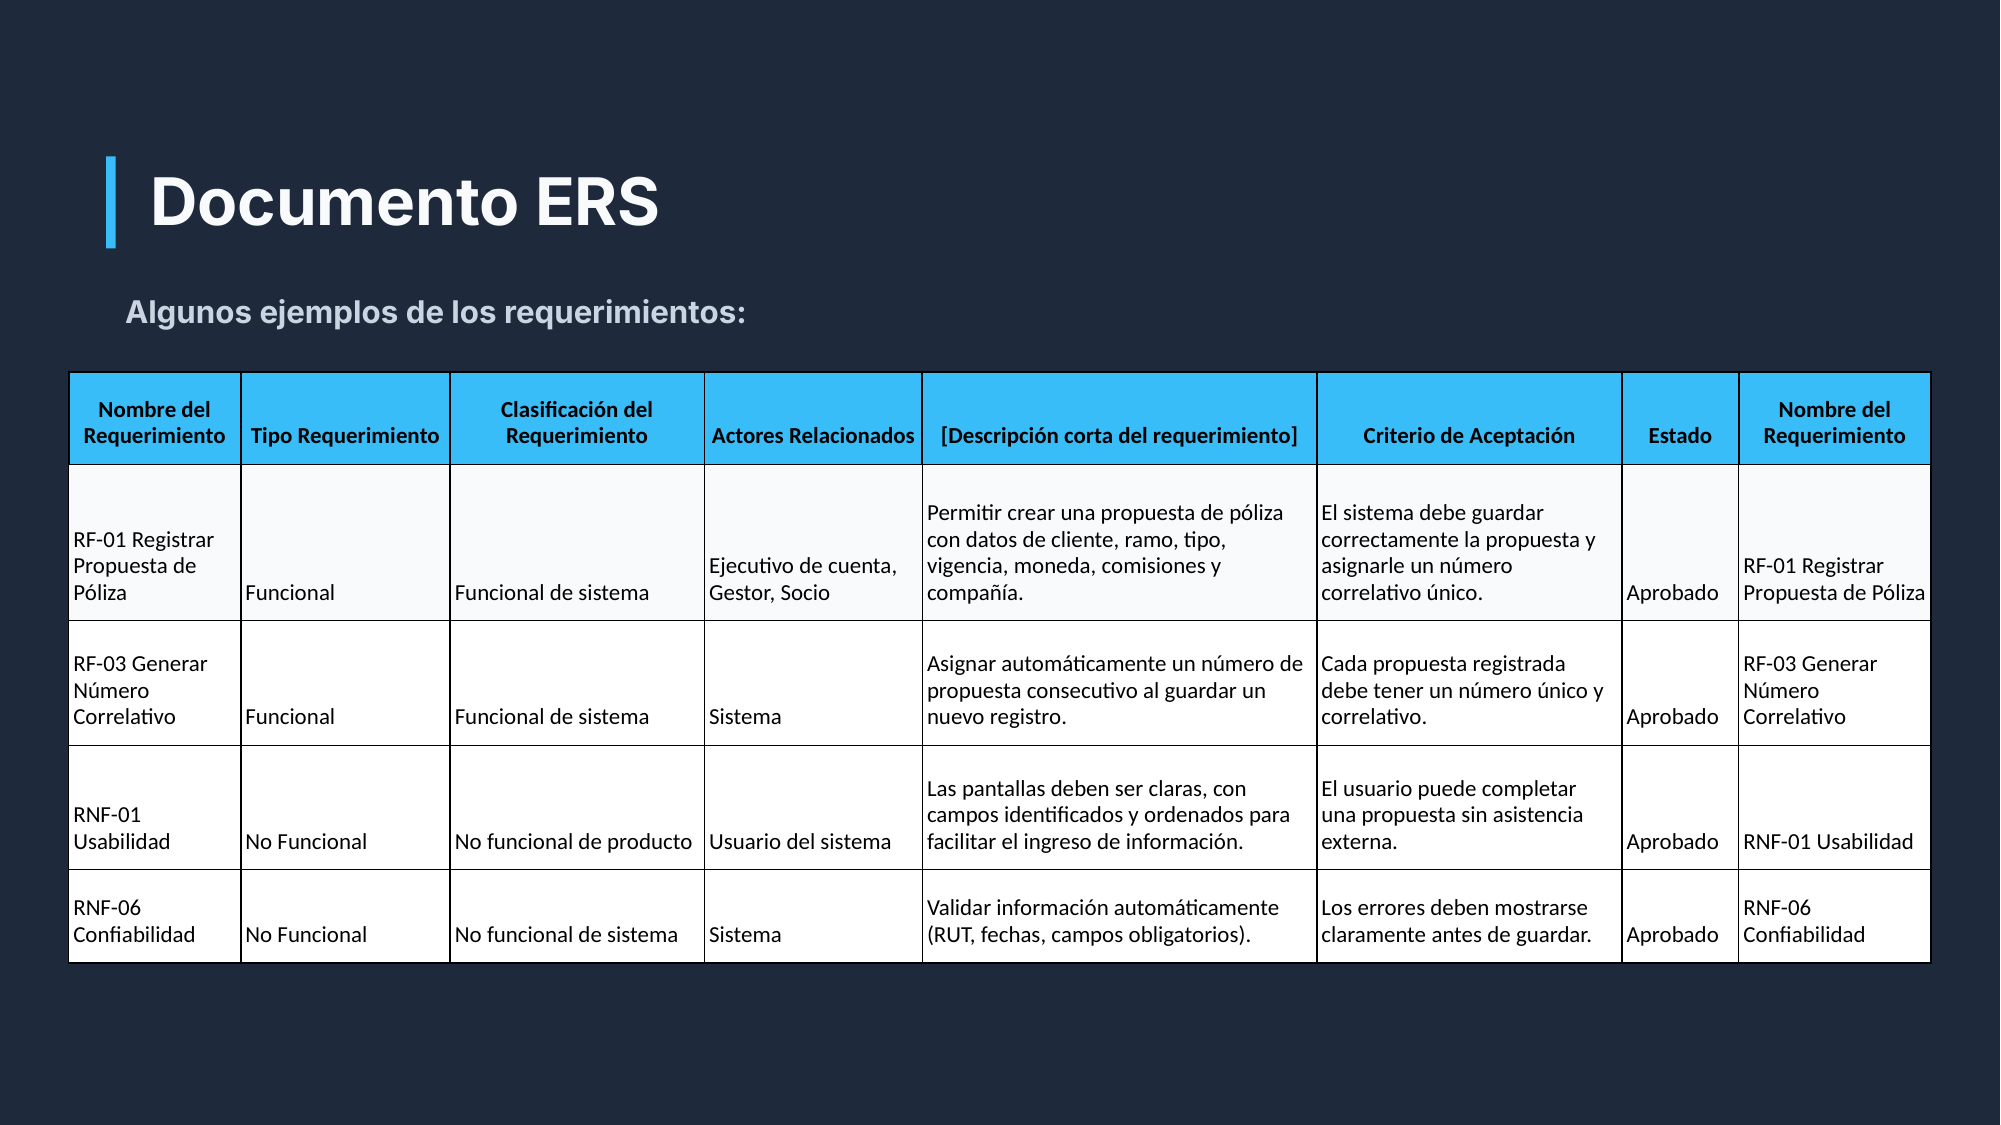

Documento ERS
Algunos ejemplos de los requerimientos:
| Nombre del Requerimiento | Tipo Requerimiento | Clasificación del Requerimiento | Actores Relacionados | [Descripción corta del requerimiento] | Criterio de Aceptación | Estado | Nombre del Requerimiento |
| --- | --- | --- | --- | --- | --- | --- | --- |
| RF-01 Registrar Propuesta de Póliza | Funcional | Funcional de sistema | Ejecutivo de cuenta, Gestor, Socio | Permitir crear una propuesta de póliza con datos de cliente, ramo, tipo, vigencia, moneda, comisiones y compañía. | El sistema debe guardar correctamente la propuesta y asignarle un número correlativo único. | Aprobado | RF-01 Registrar Propuesta de Póliza |
| RF-03 Generar Número Correlativo | Funcional | Funcional de sistema | Sistema | Asignar automáticamente un número de propuesta consecutivo al guardar un nuevo registro. | Cada propuesta registrada debe tener un número único y correlativo. | Aprobado | RF-03 Generar Número Correlativo |
| RNF-01 Usabilidad | No Funcional | No funcional de producto | Usuario del sistema | Las pantallas deben ser claras, con campos identificados y ordenados para facilitar el ingreso de información. | El usuario puede completar una propuesta sin asistencia externa. | Aprobado | RNF-01 Usabilidad |
| RNF-06 Confiabilidad | No Funcional | No funcional de sistema | Sistema | Validar información automáticamente (RUT, fechas, campos obligatorios). | Los errores deben mostrarse claramente antes de guardar. | Aprobado | RNF-06 Confiabilidad |